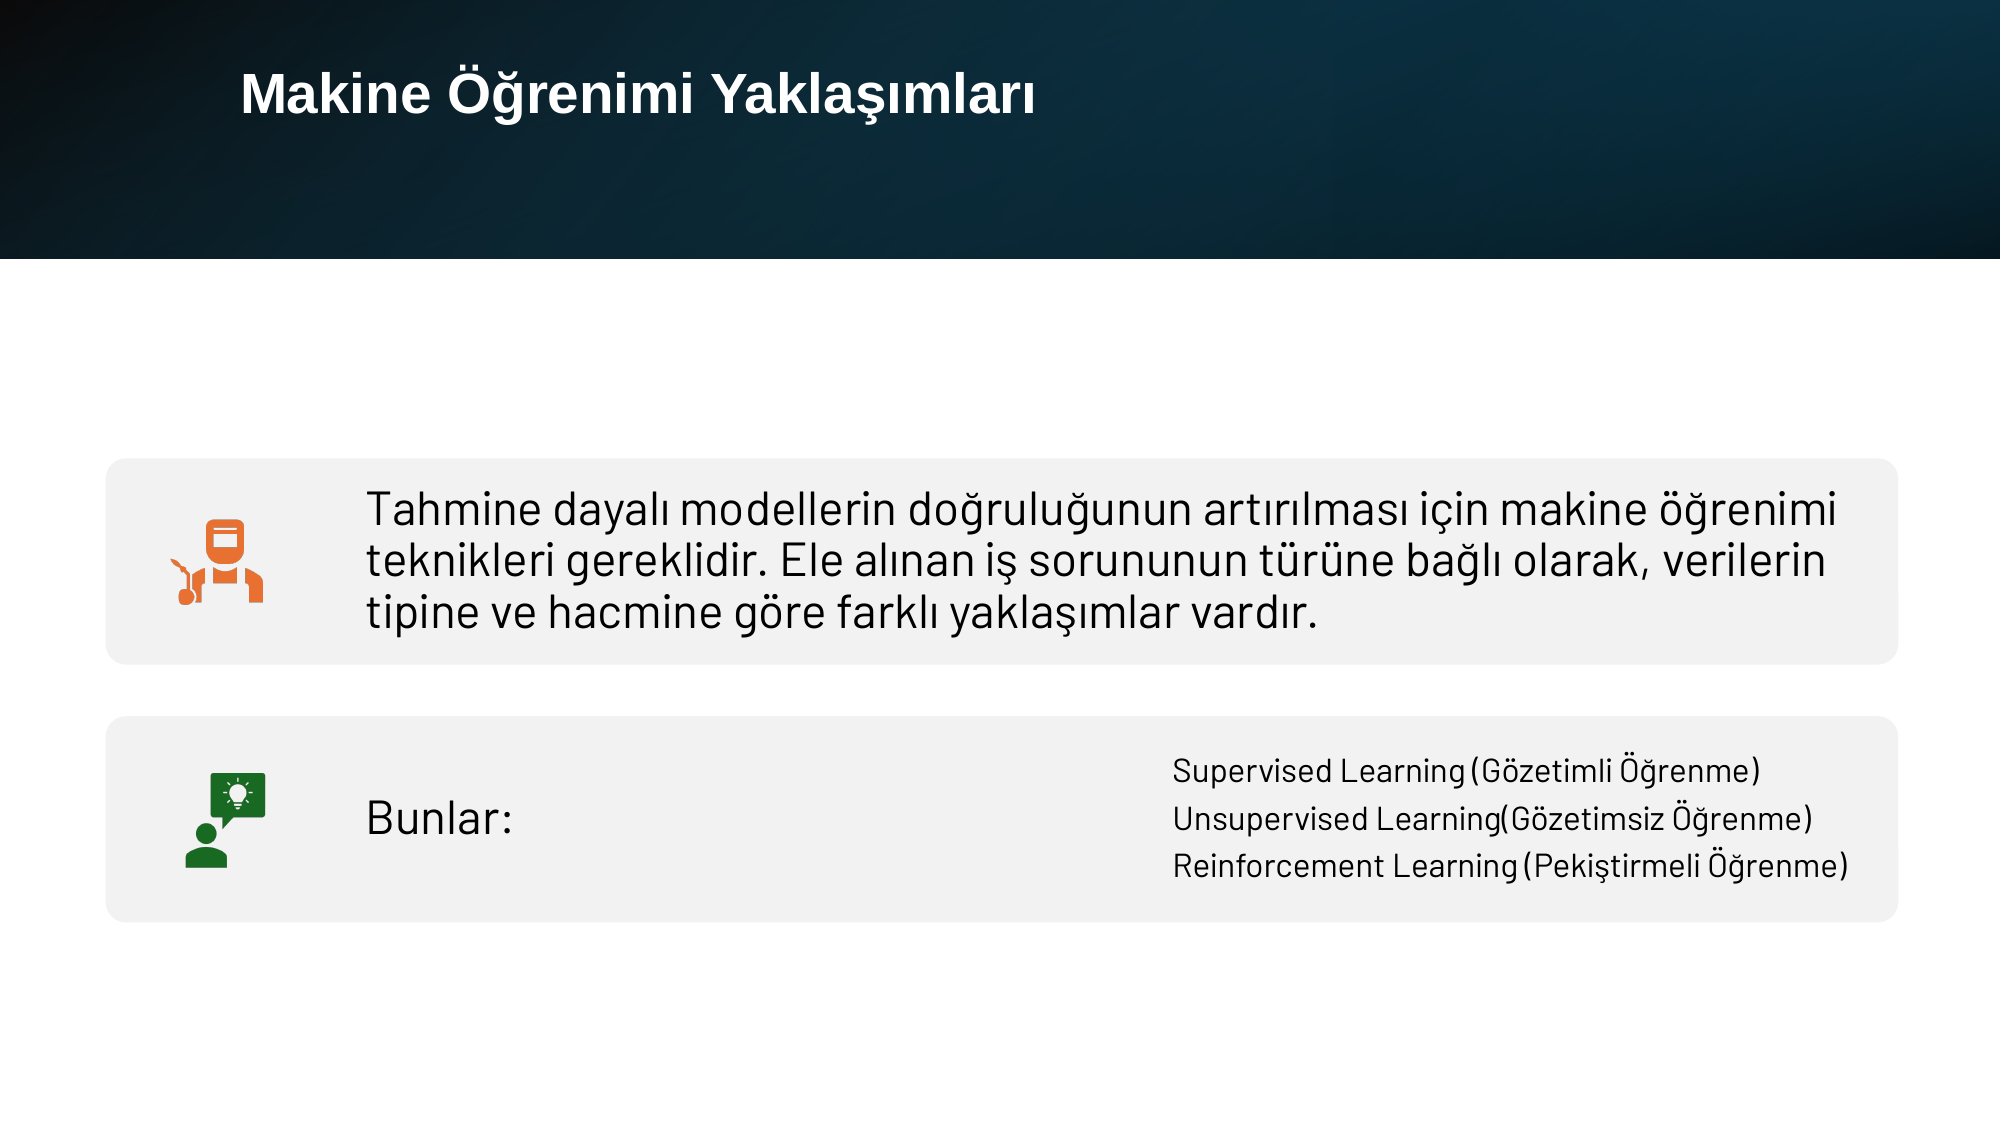

# Makine Öğrenimi Yaklaşımları
Tahmine dayalı modellerin doğruluğunun artırılması için makine öğrenimi teknikleri gereklidir. Ele alınan iş sorununun türüne bağlı olarak, verilerin tipine ve hacmine göre farklı yaklaşımlar vardır.
Bunlar:
Supervised Learning (Gözetimli Öğrenme)
Unsupervised Learning(Gözetimsiz Öğrenme)
Reinforcement Learning (Pekiştirmeli Öğrenme)